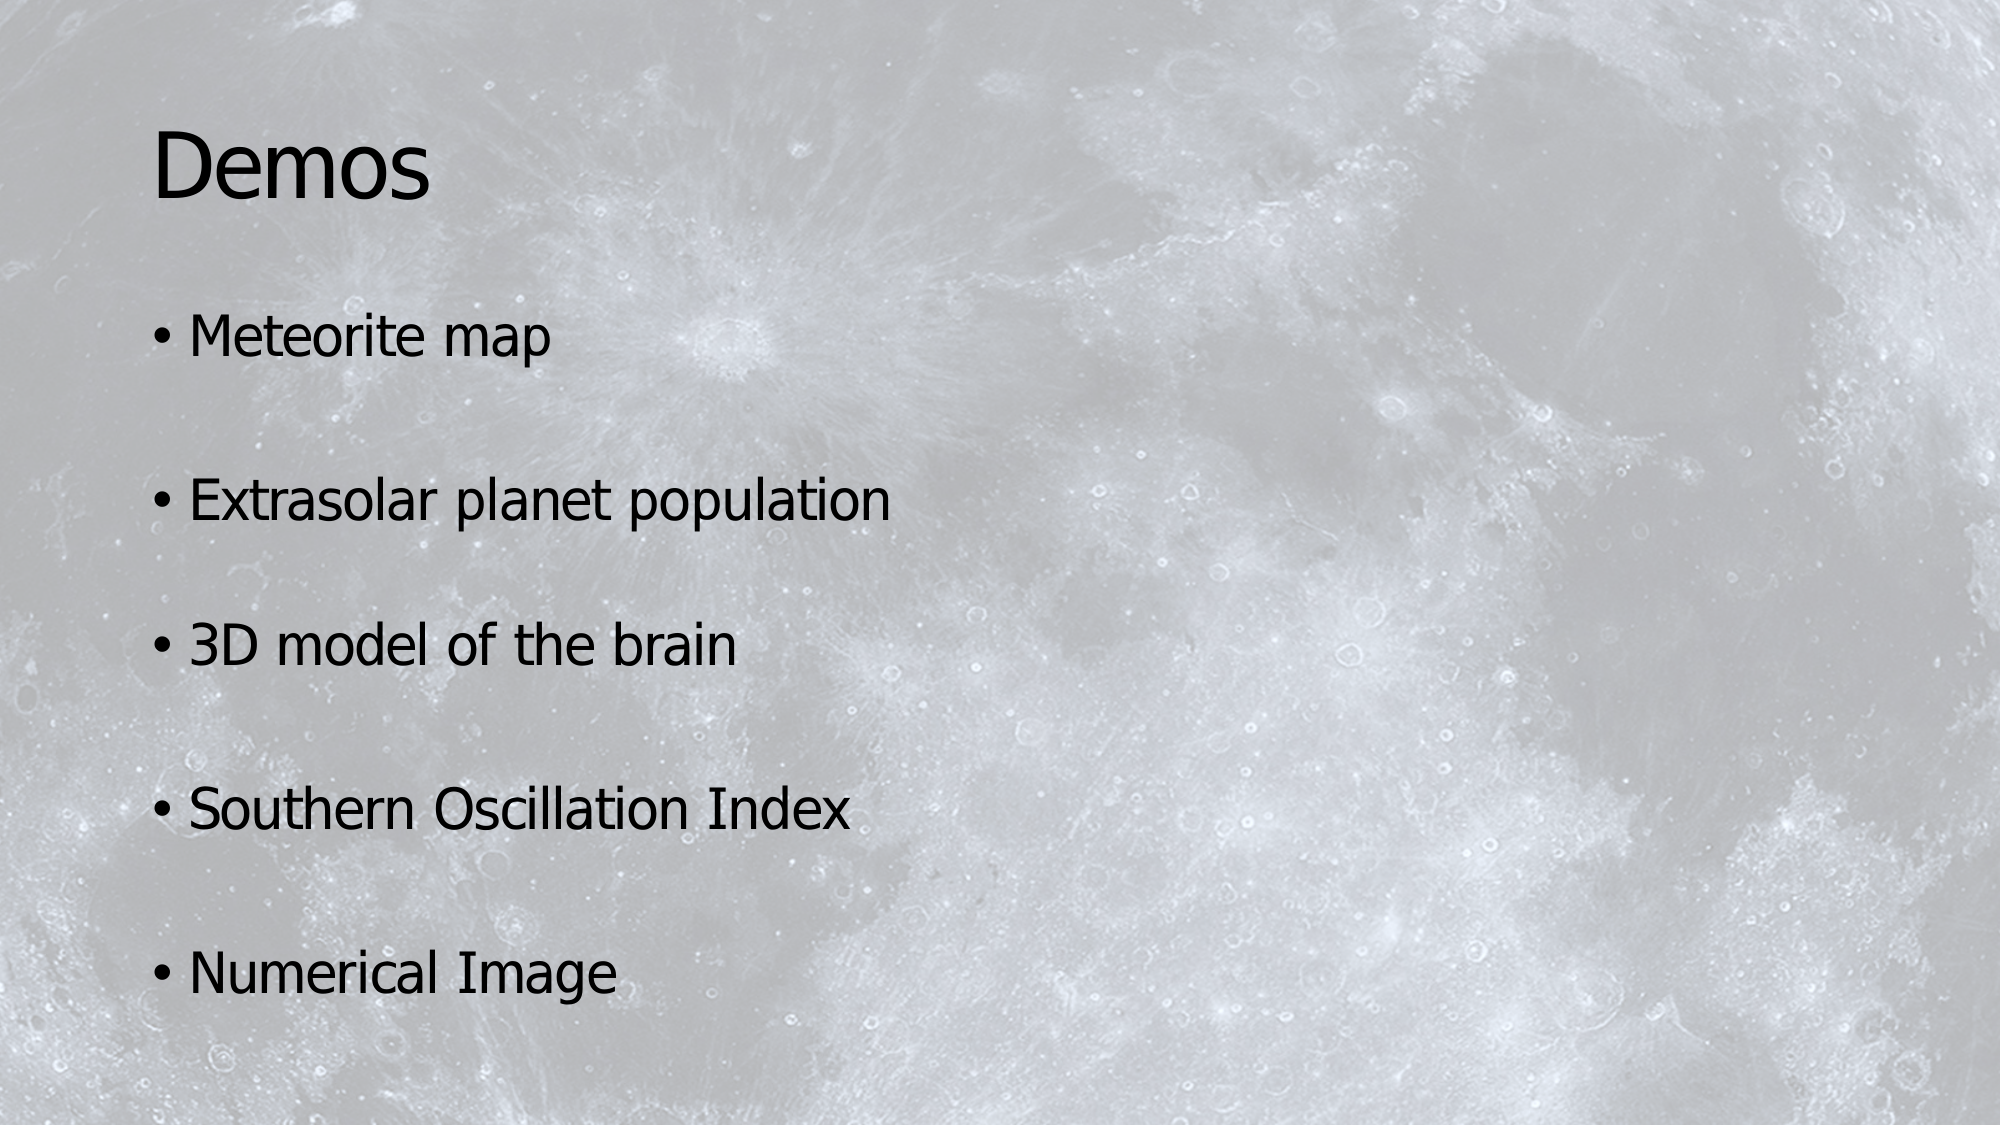

# Demos
Meteorite map

Extrasolar planet population

3D model of the brain

Southern Oscillation Index

Numerical Image